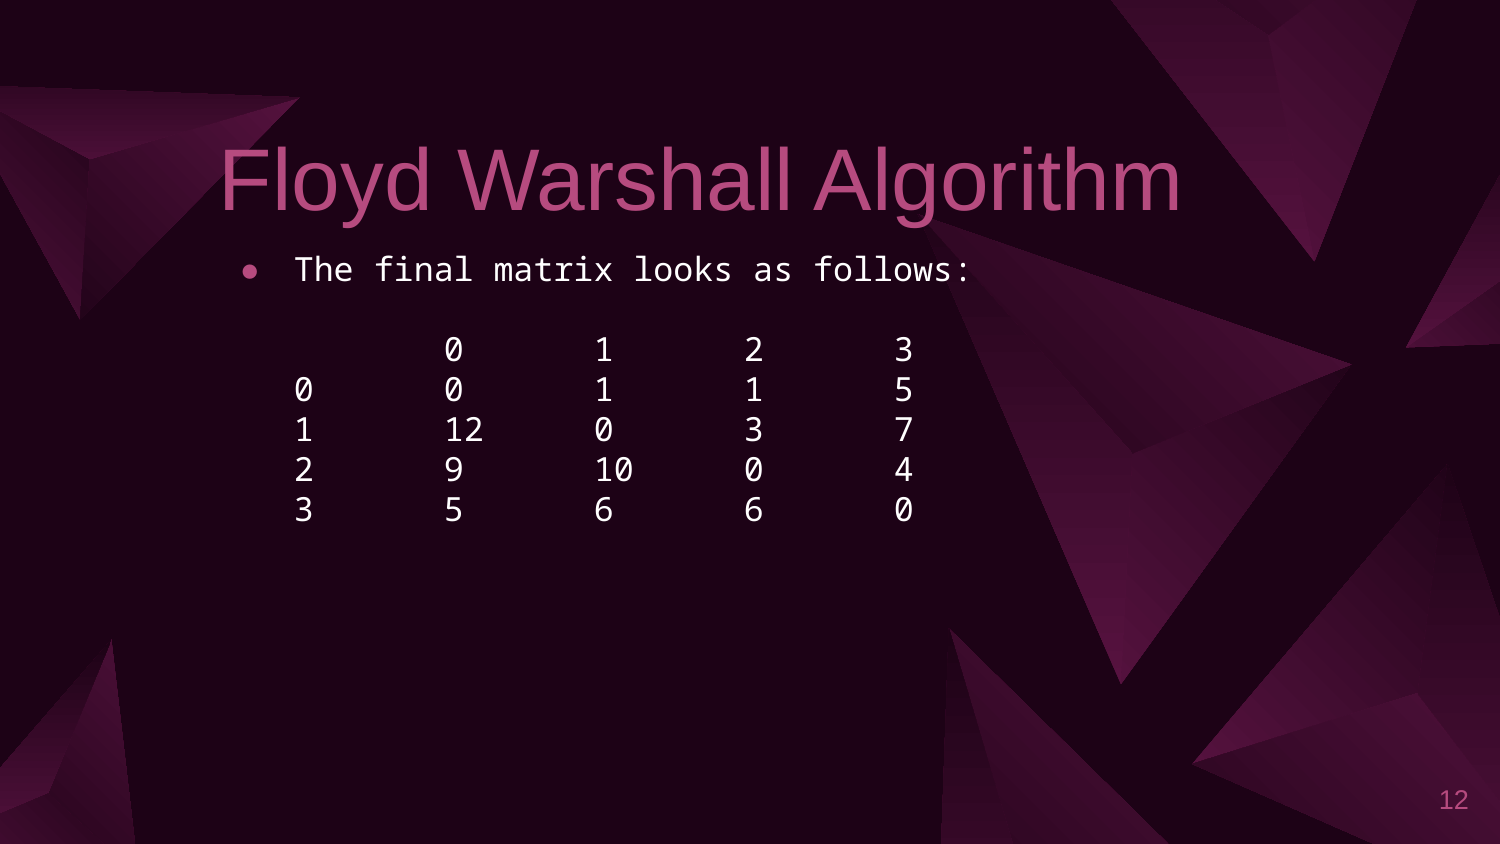

# Floyd Warshall Algorithm
The final matrix looks as follows:

	0	1	2	3
0	0	1	1	5
1	12	0	3	7
2	9	10	0	4
3	5	6	6	0

12